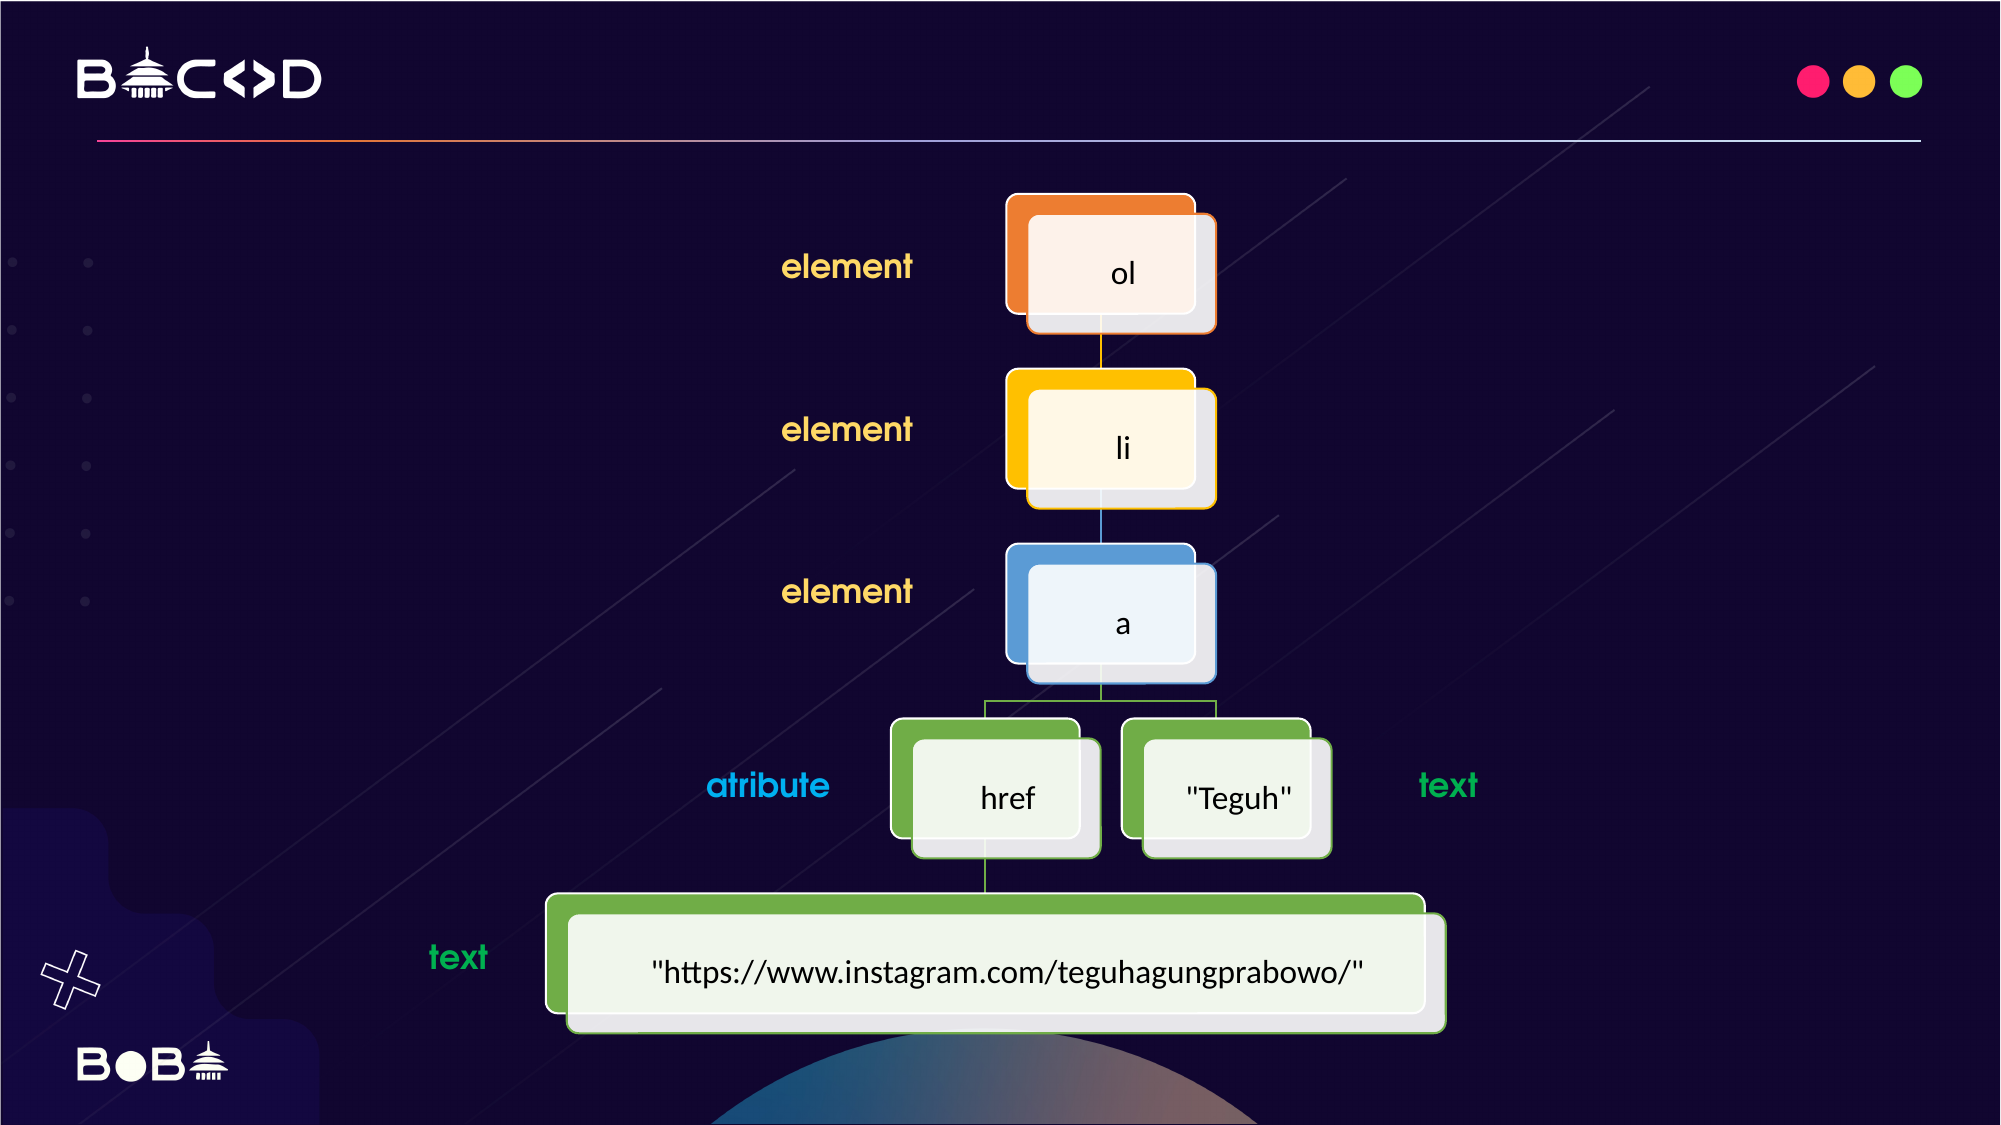

ol
li
a
href
"https://www.instagram.com/teguhagungprabowo/"
"Teguh"
element
element
element
atribute
text
text